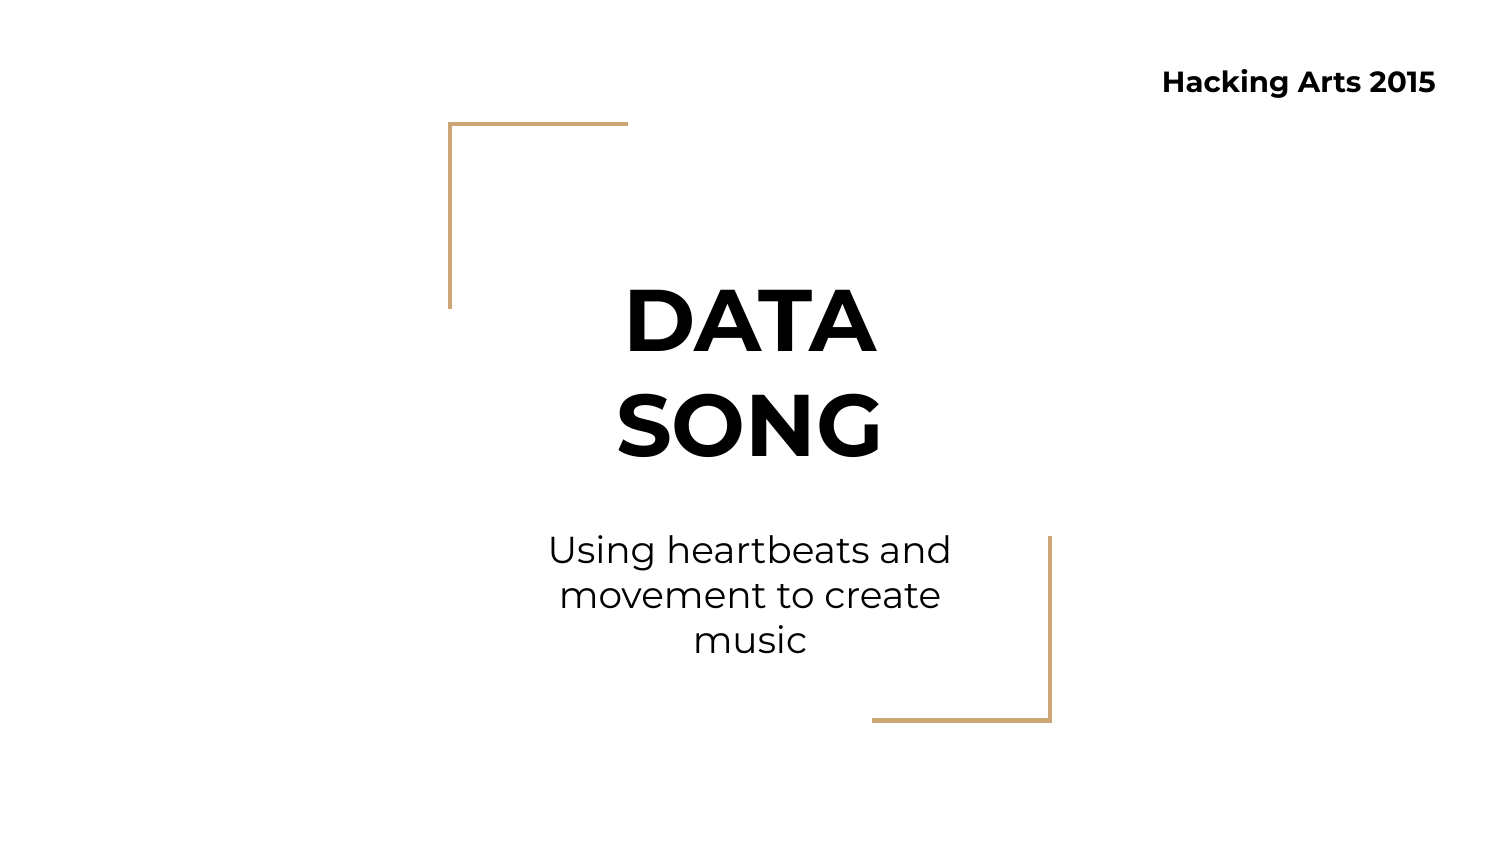

Hacking Arts 2015
# DATA
SONG
Using heartbeats and movement to create music